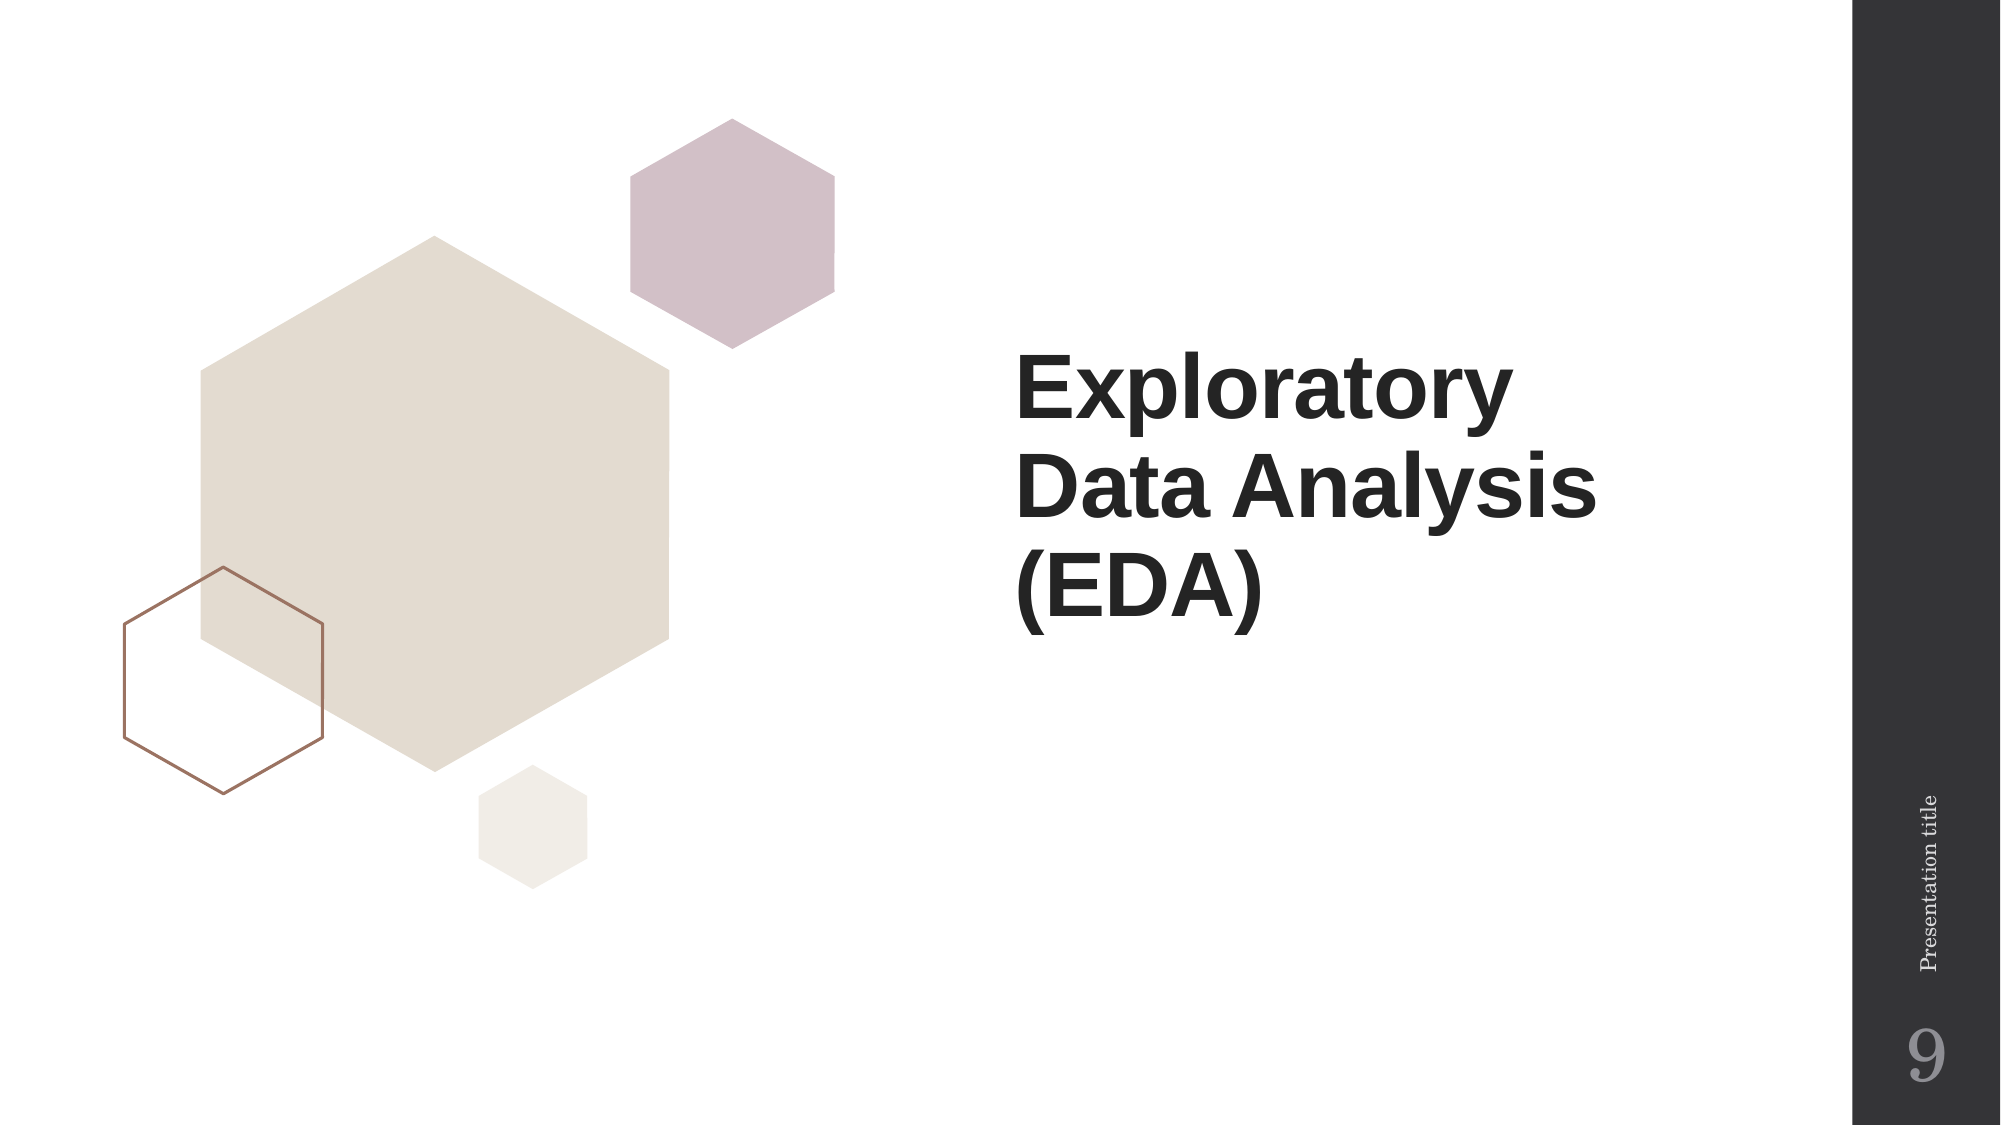

# Exploratory Data Analysis (EDA)
Presentation title
9